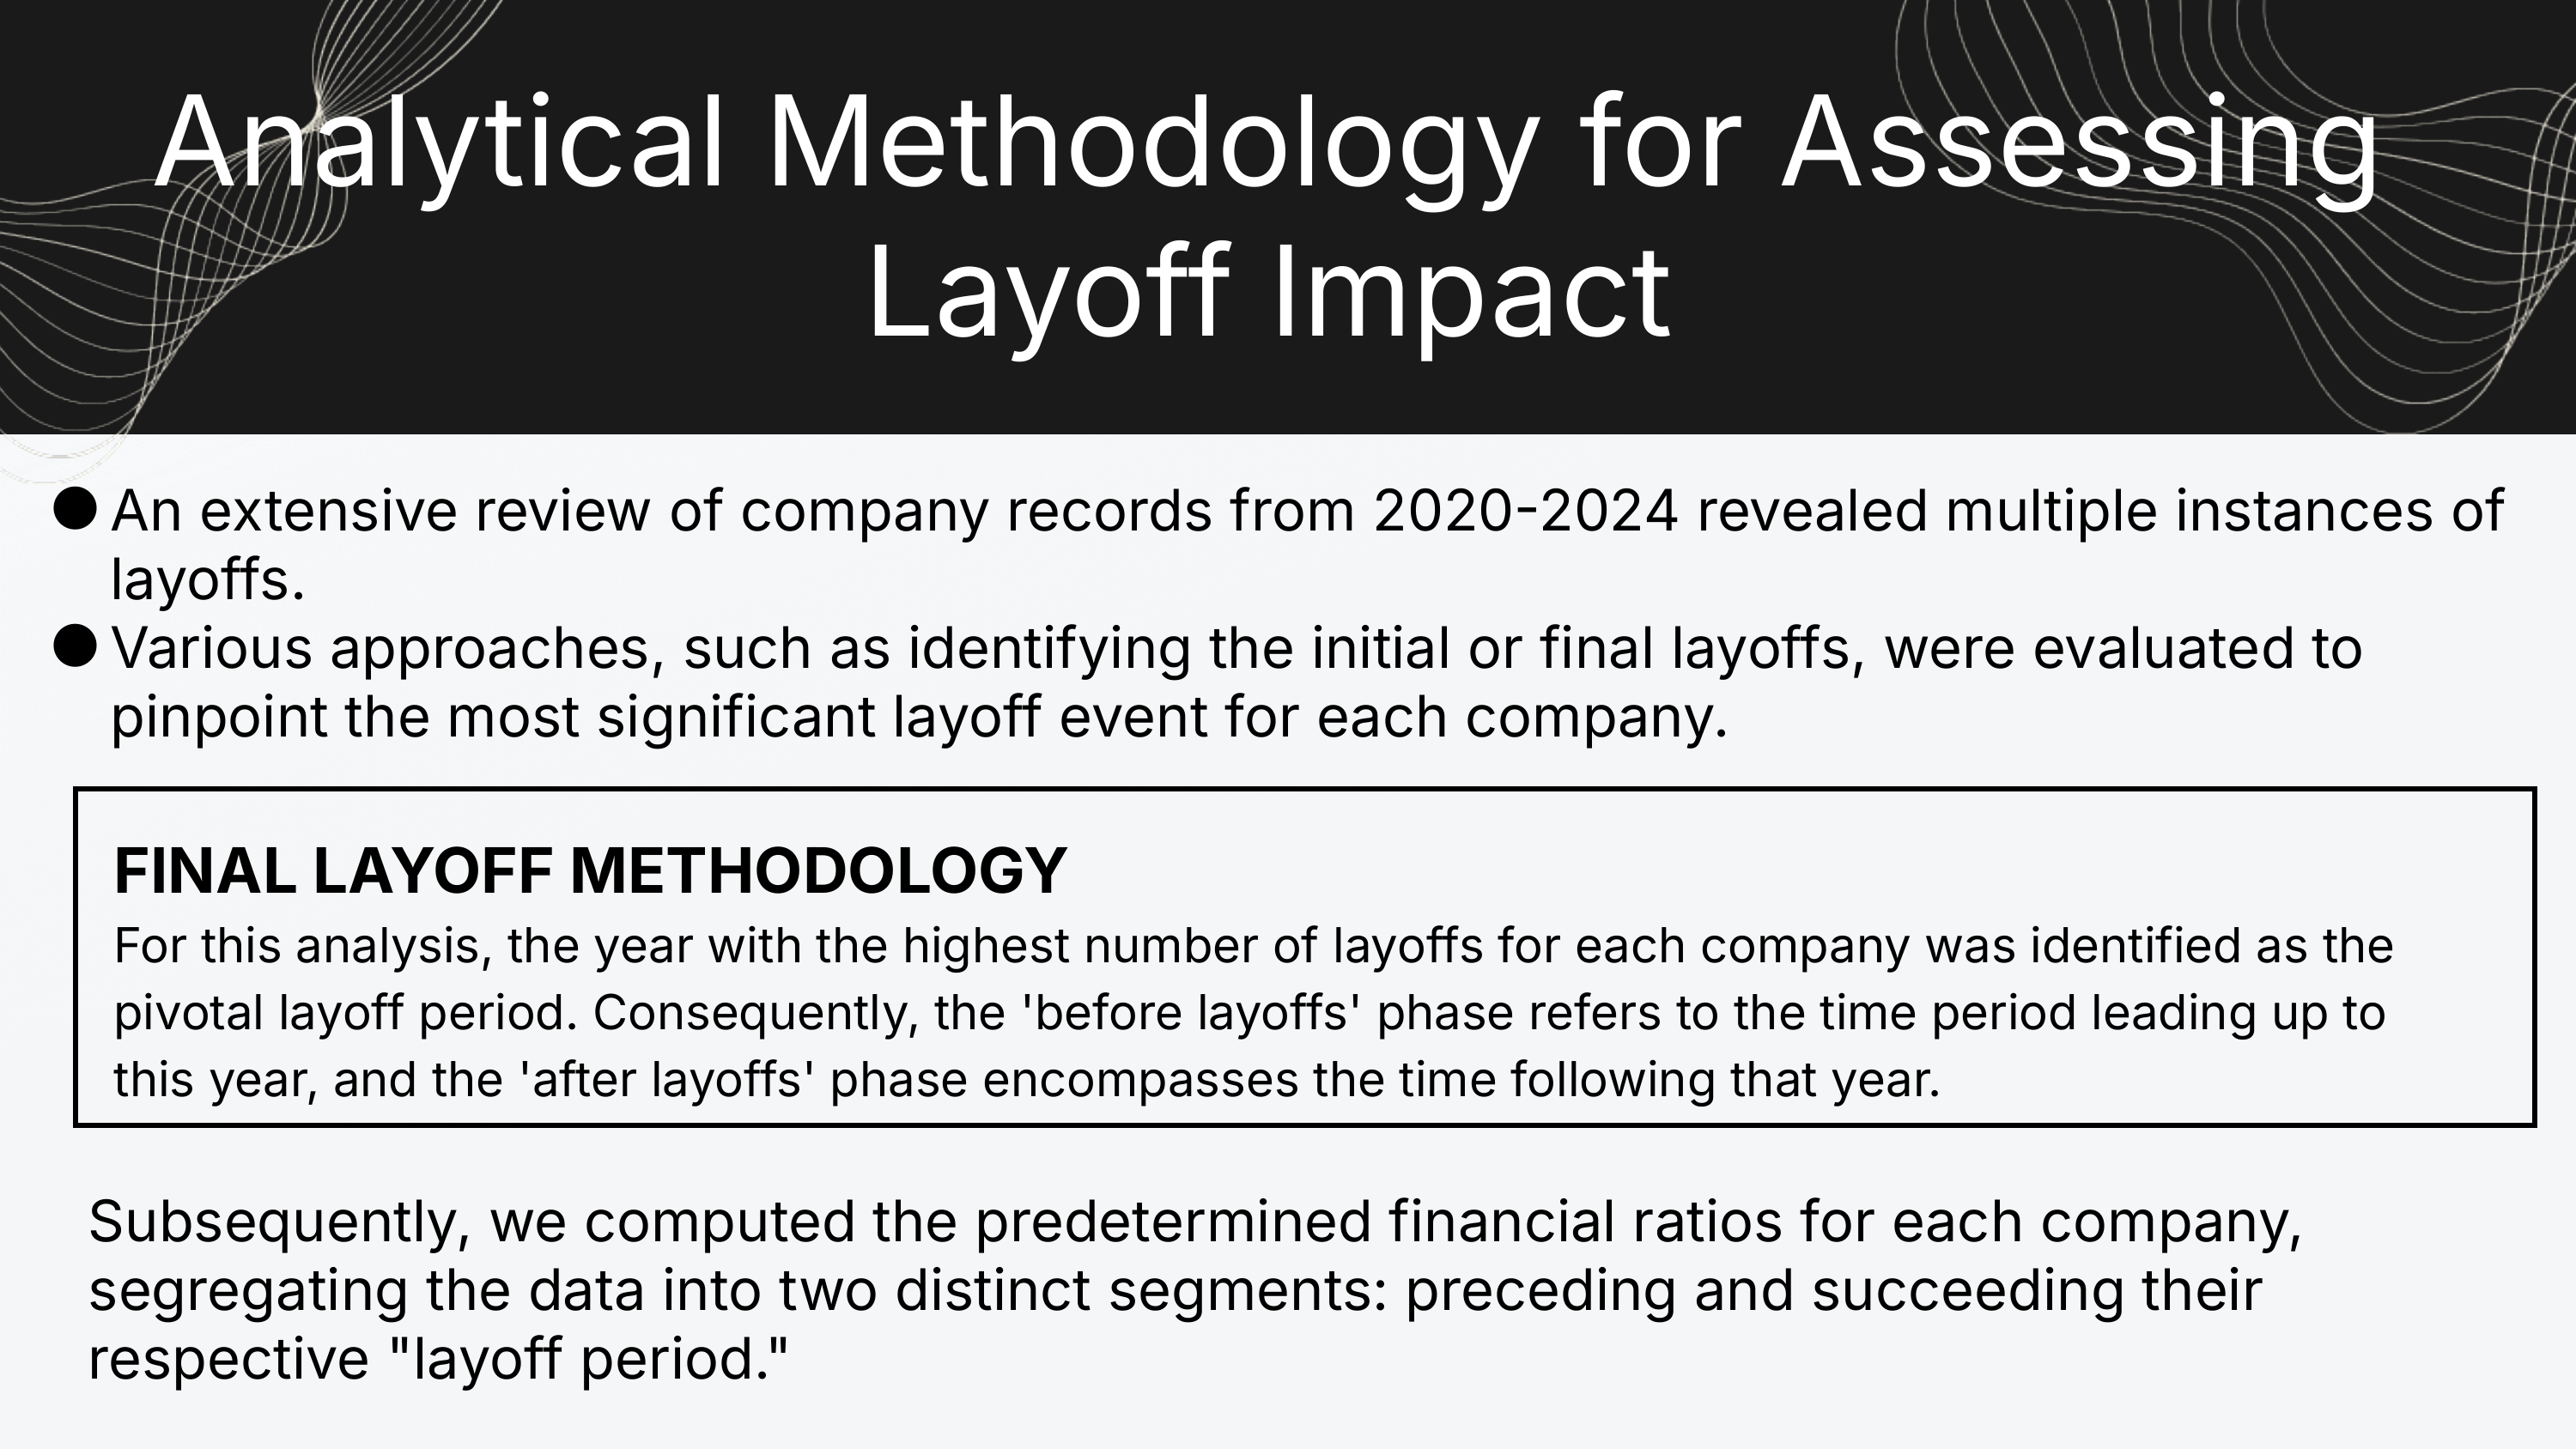

Analytical Methodology for Assessing Layoff Impact
An extensive review of company records from 2020-2024 revealed multiple instances of layoffs.
Various approaches, such as identifying the initial or final layoffs, were evaluated to pinpoint the most significant layoff event for each company.

FINAL LAYOFF METHODOLOGY
For this analysis, the year with the highest number of layoffs for each company was identified as the pivotal layoff period. Consequently, the 'before layoffs' phase refers to the time period leading up to this year, and the 'after layoffs' phase encompasses the time following that year.
Subsequently, we computed the predetermined financial ratios for each company, segregating the data into two distinct segments: preceding and succeeding their respective "layoff period."